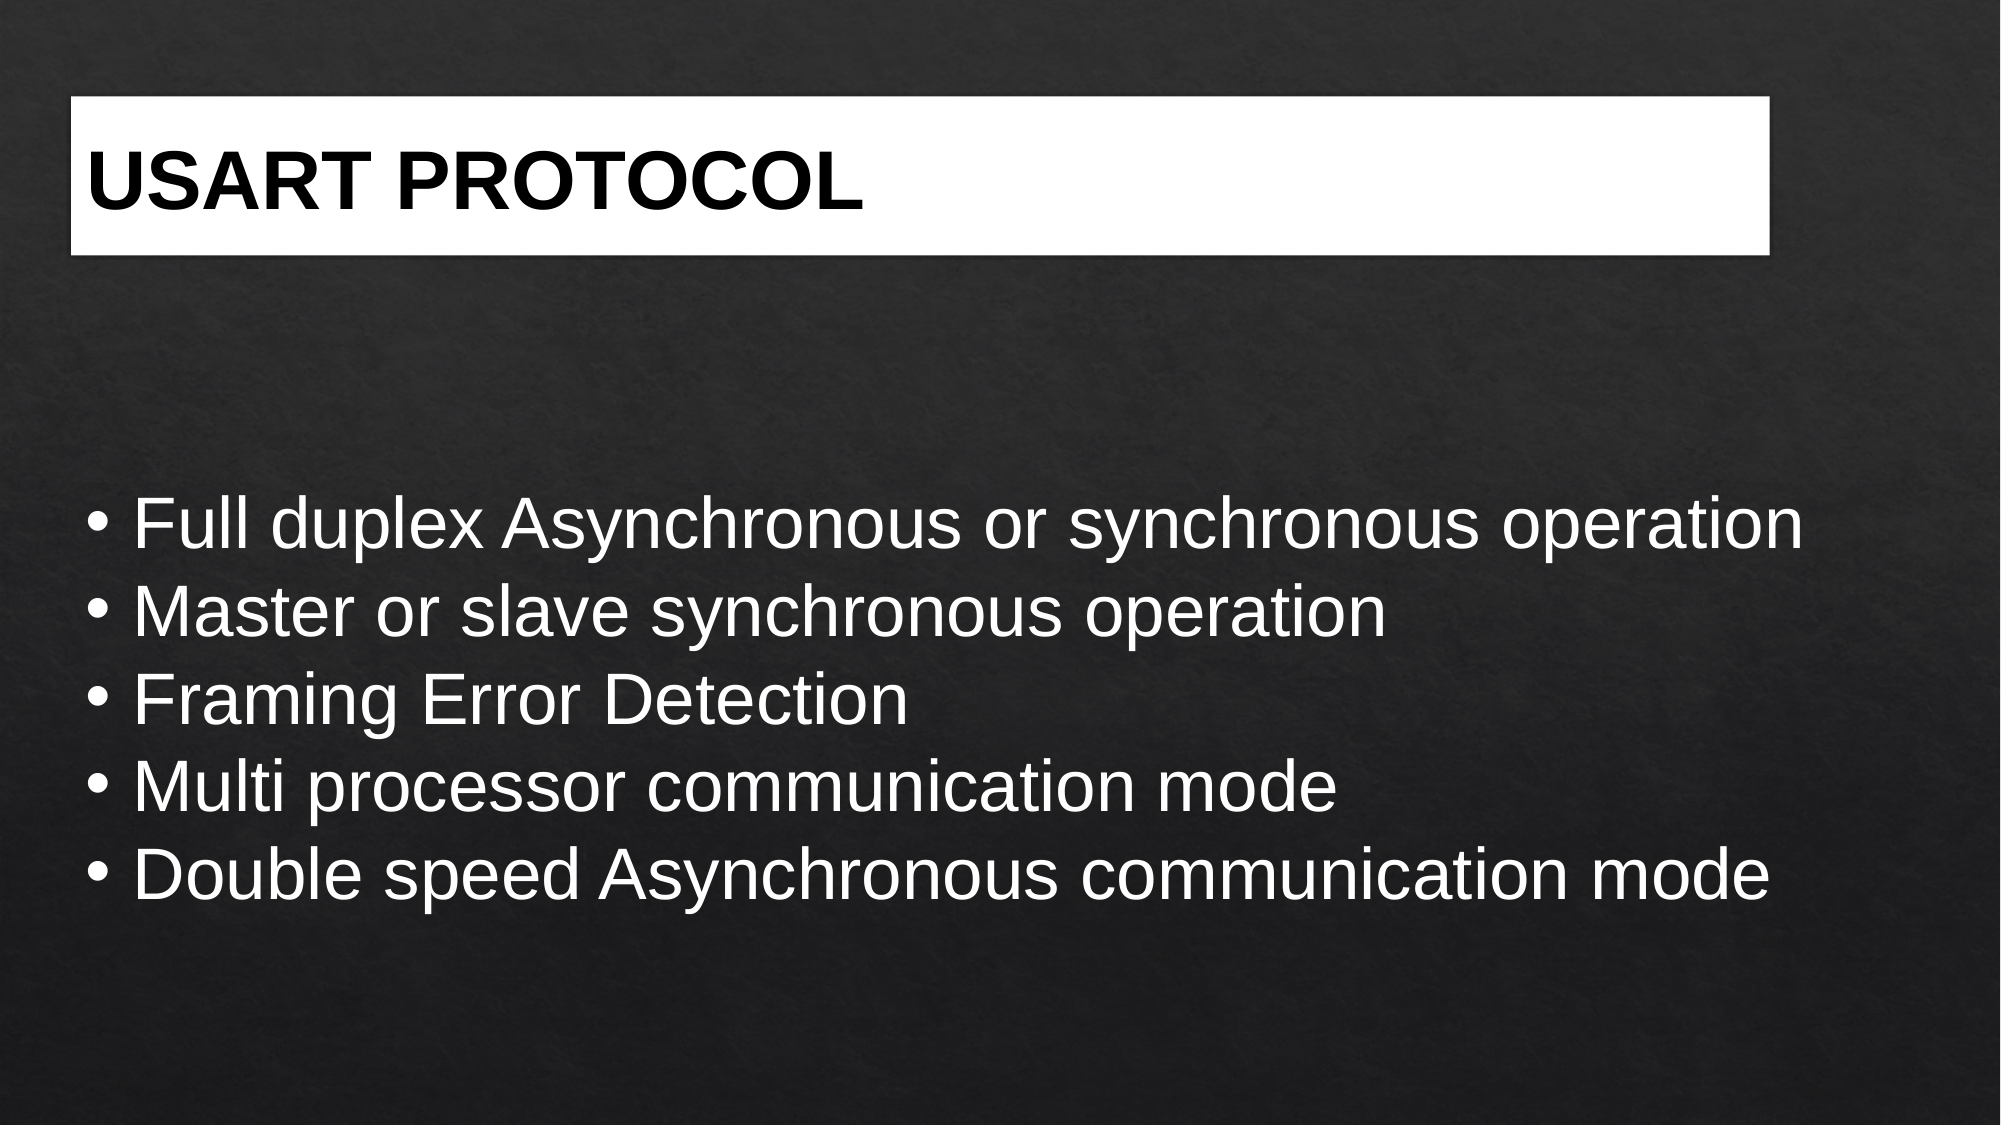

# USART PROTOCOL
Full duplex Asynchronous or synchronous operation
Master or slave synchronous operation
Framing Error Detection
Multi processor communication mode
Double speed Asynchronous communication mode